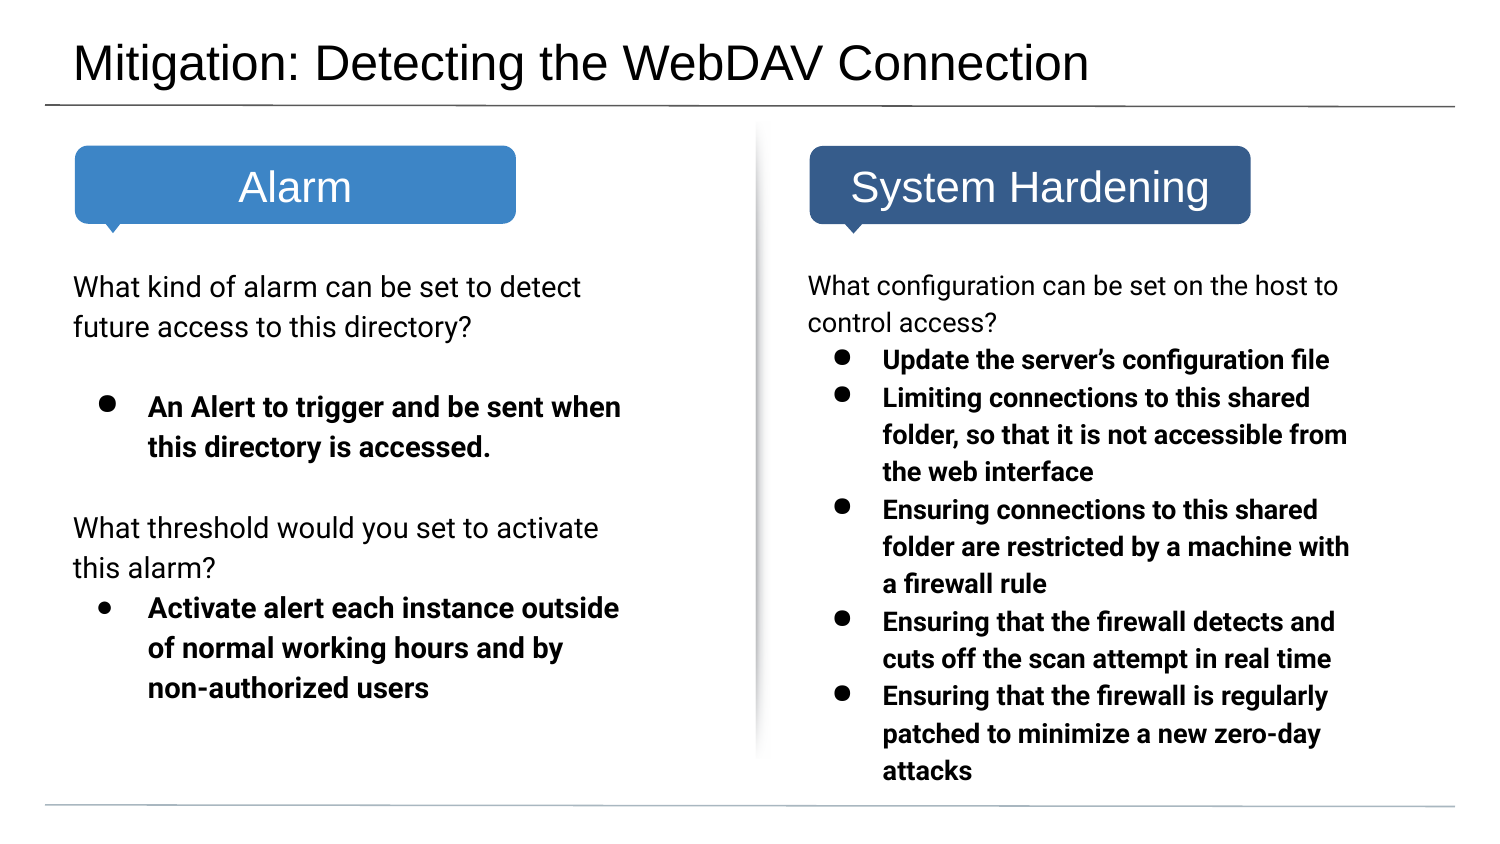

# Mitigation: Detecting the WebDAV Connection
What kind of alarm can be set to detect future access to this directory?

An Alert to trigger and be sent when this directory is accessed.

What threshold would you set to activate this alarm?
Activate alert each instance outside of normal working hours and by non-authorized users

What configuration can be set on the host to control access?
Update the server’s configuration file
Limiting connections to this shared folder, so that it is not accessible from the web interface
Ensuring connections to this shared folder are restricted by a machine with a firewall rule
Ensuring that the firewall detects and cuts off the scan attempt in real time
Ensuring that the firewall is regularly patched to minimize a new zero-day attacks